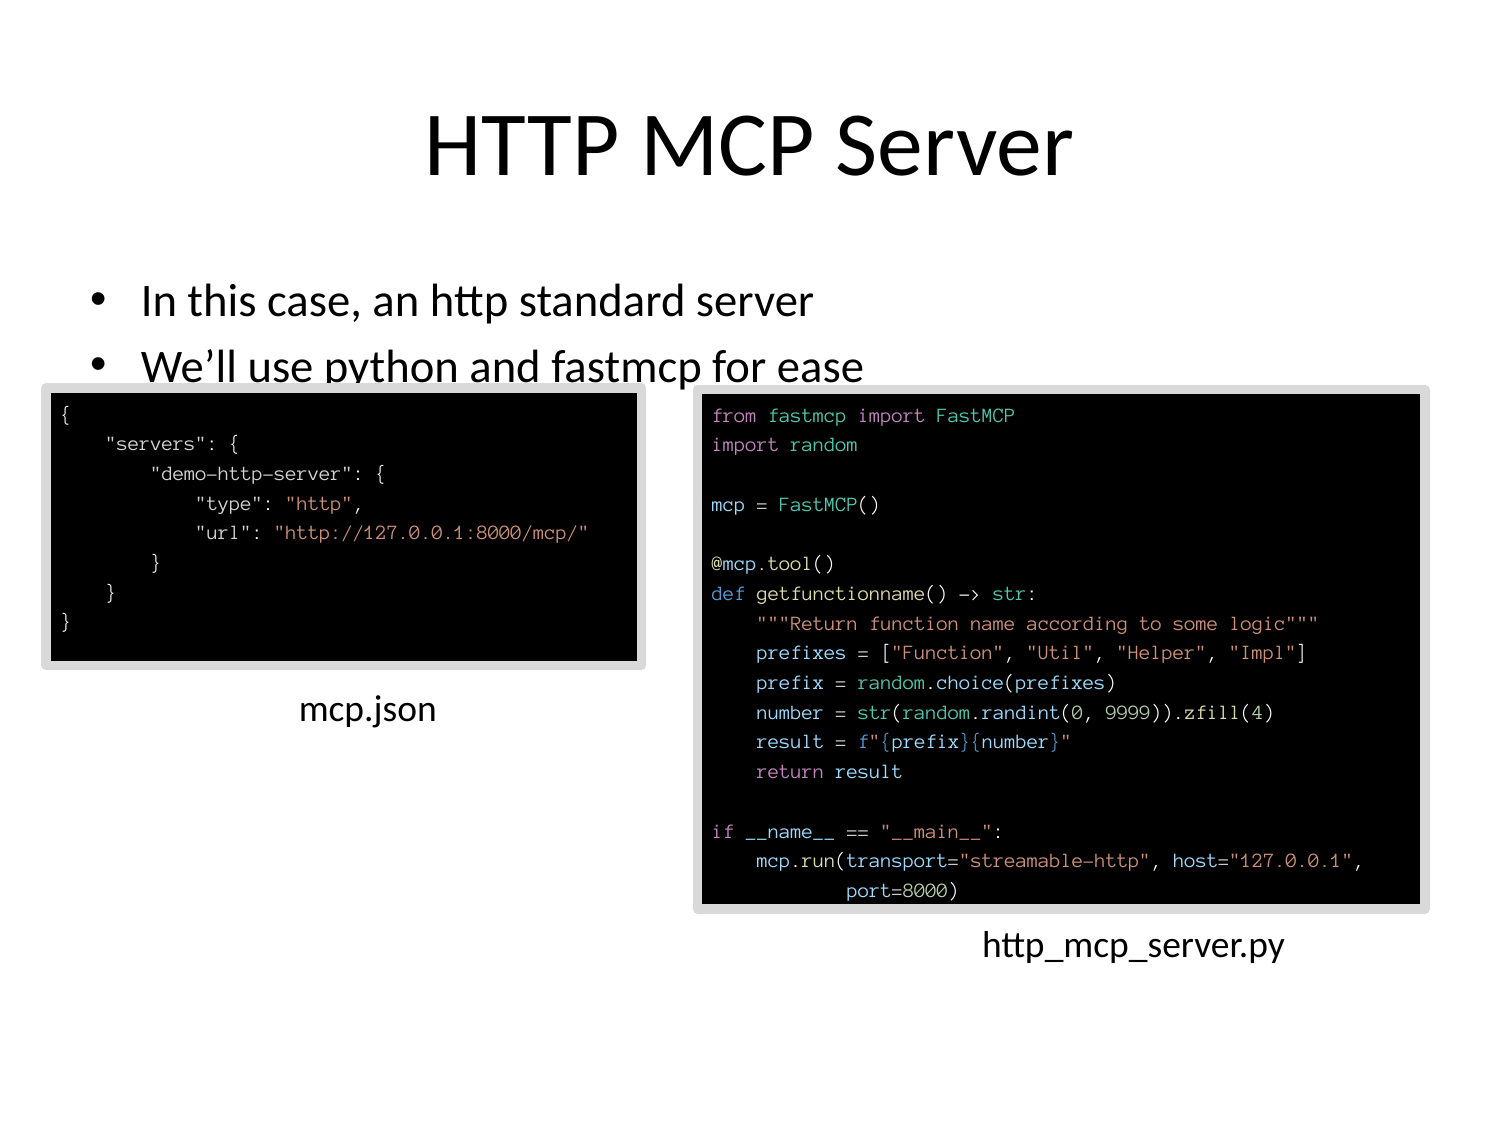

# HTTP MCP Server
In this case, an http standard server
We’ll use python and fastmcp for ease
{
    "servers": {
        "demo-http-server": {
            "type": "http",
            "url": "http://127.0.0.1:8000/mcp/"
        }
    }
}

from fastmcp import FastMCP
import random
mcp = FastMCP()
@mcp.tool()
def getfunctionname() -> str:
    """Return function name according to some logic"""
    prefixes = ["Function", "Util", "Helper", "Impl"]
    prefix = random.choice(prefixes)
    number = str(random.randint(0, 9999)).zfill(4)
    result = f"{prefix}{number}"
    return result
if __name__ == "__main__":
    mcp.run(transport="streamable-http", host="127.0.0.1",
            port=8000)
mcp.json
http_mcp_server.py